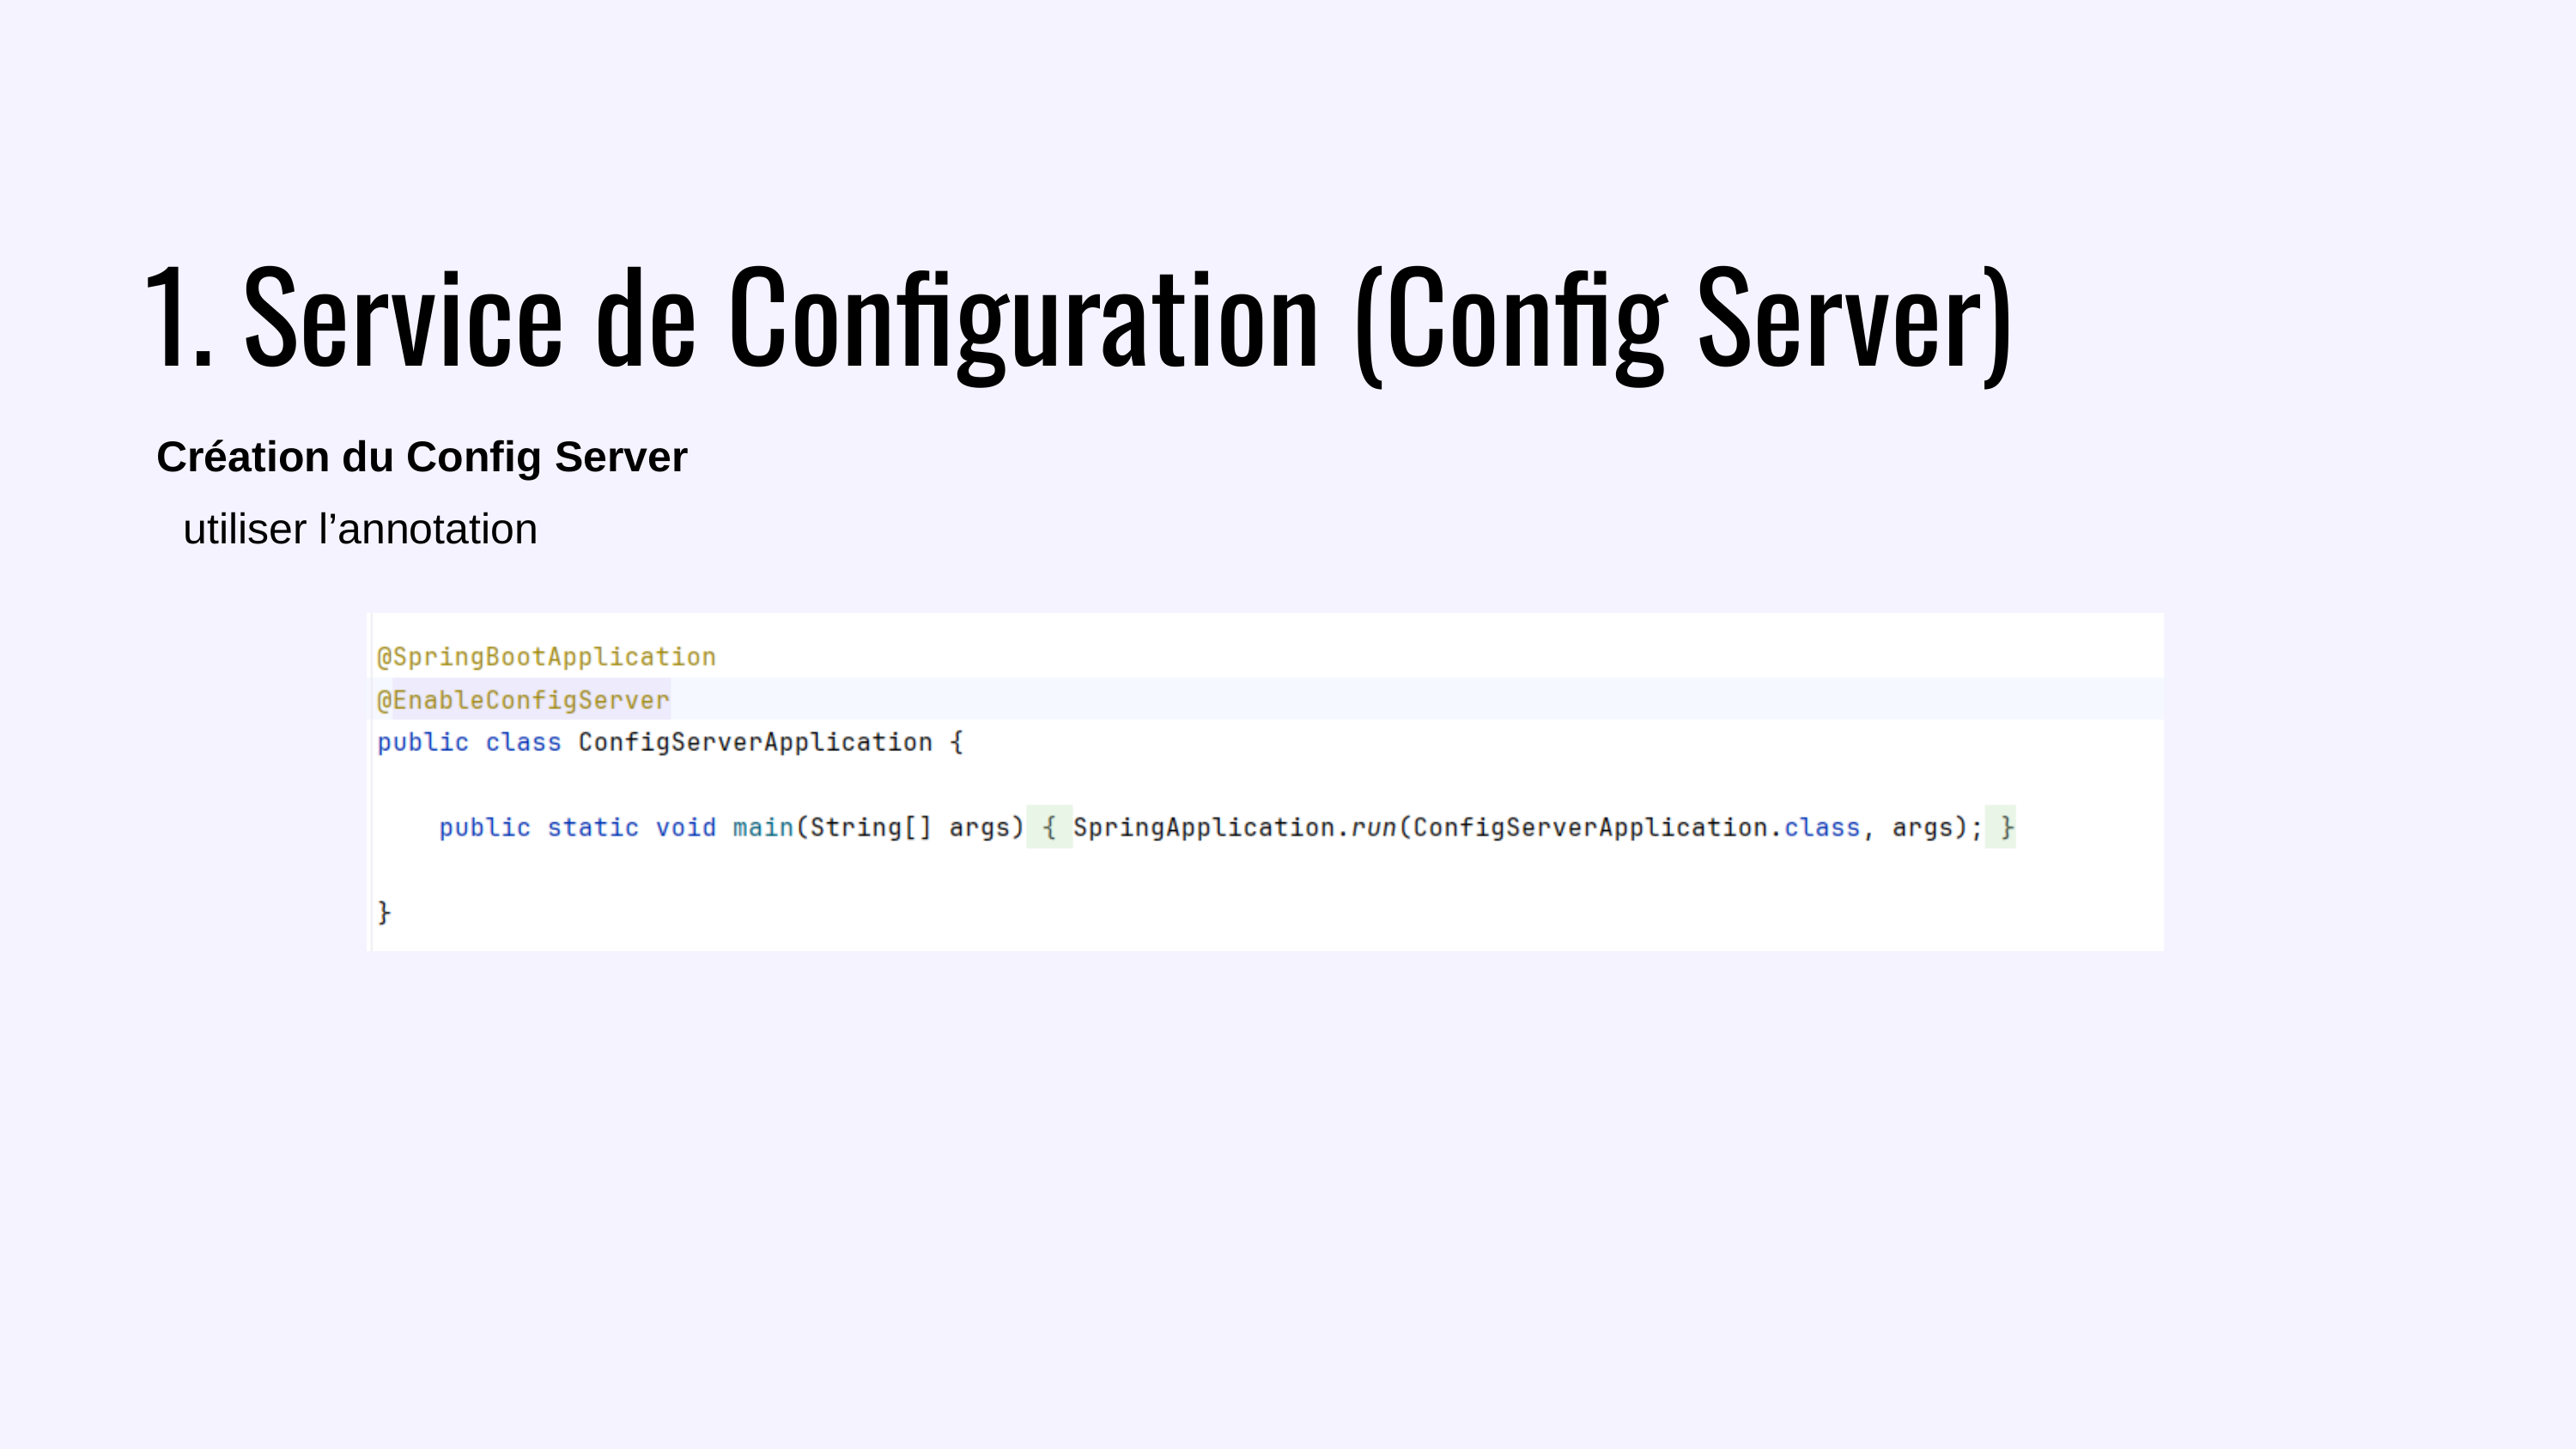

1. Service de Configuration (Config Server)
Création du Config Server
utiliser l’annotation
@EnableConfigServer